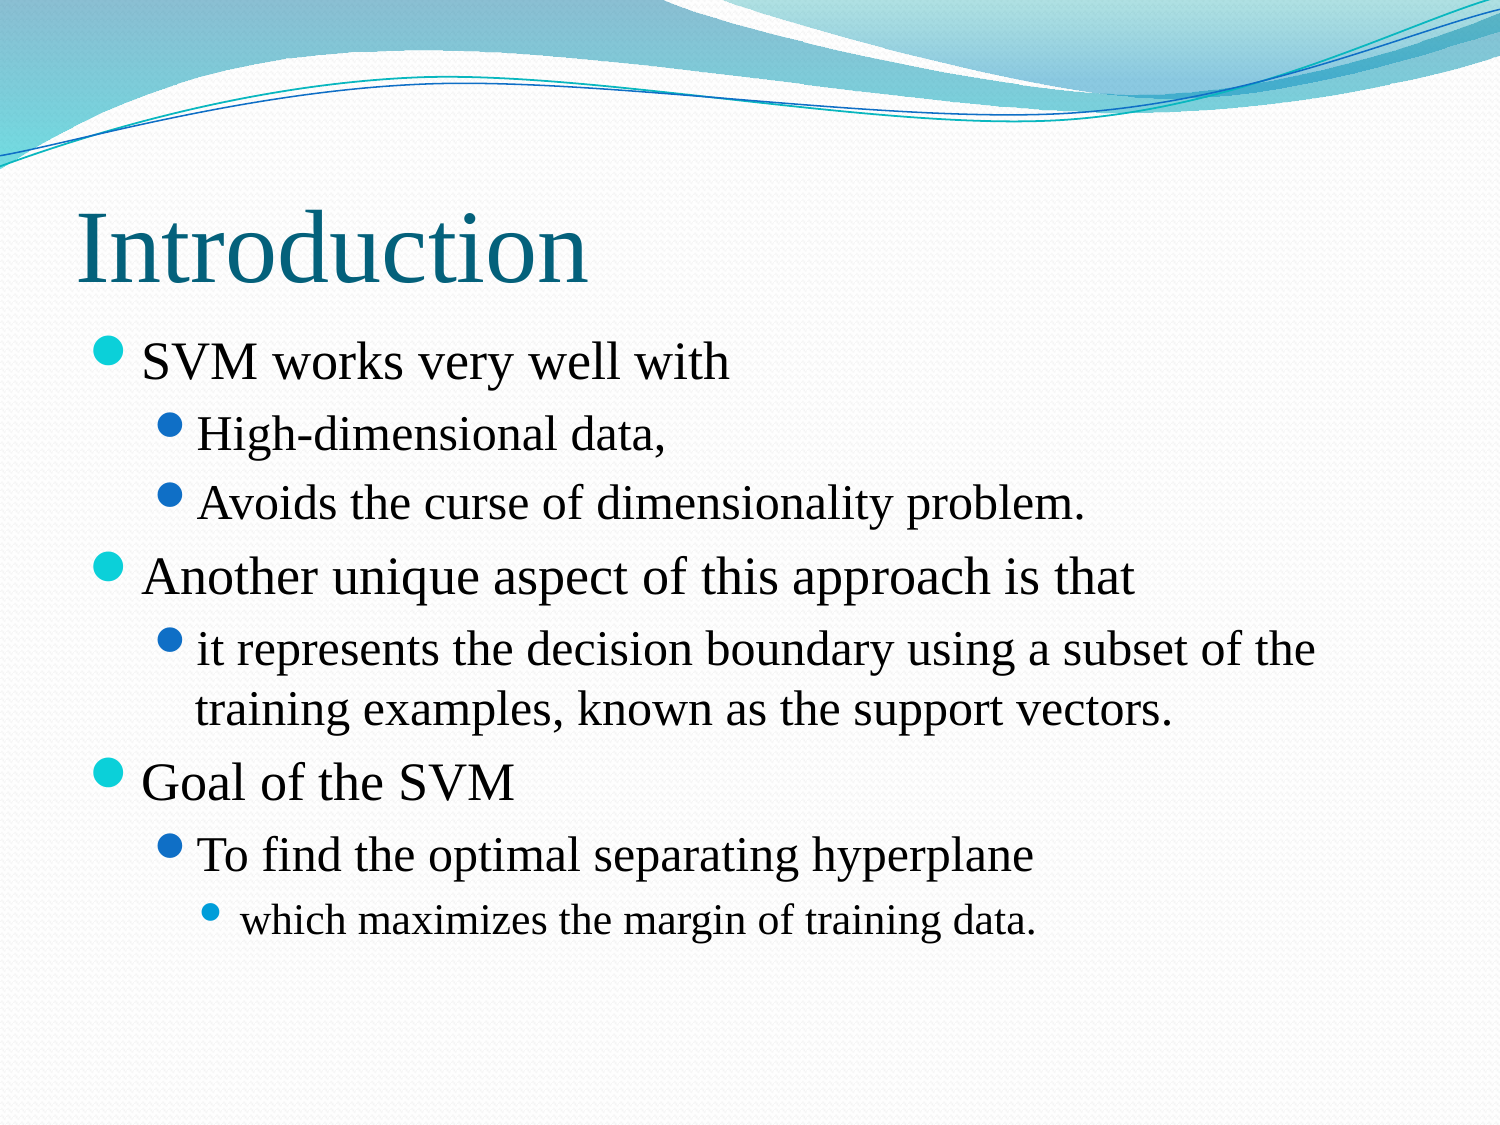

# Introduction
SVM works very well with
High-dimensional data,
Avoids the curse of dimensionality problem.
Another unique aspect of this approach is that
it represents the decision boundary using a subset of the training examples, known as the support vectors.
Goal of the SVM
To find the optimal separating hyperplane
which maximizes the margin of training data.